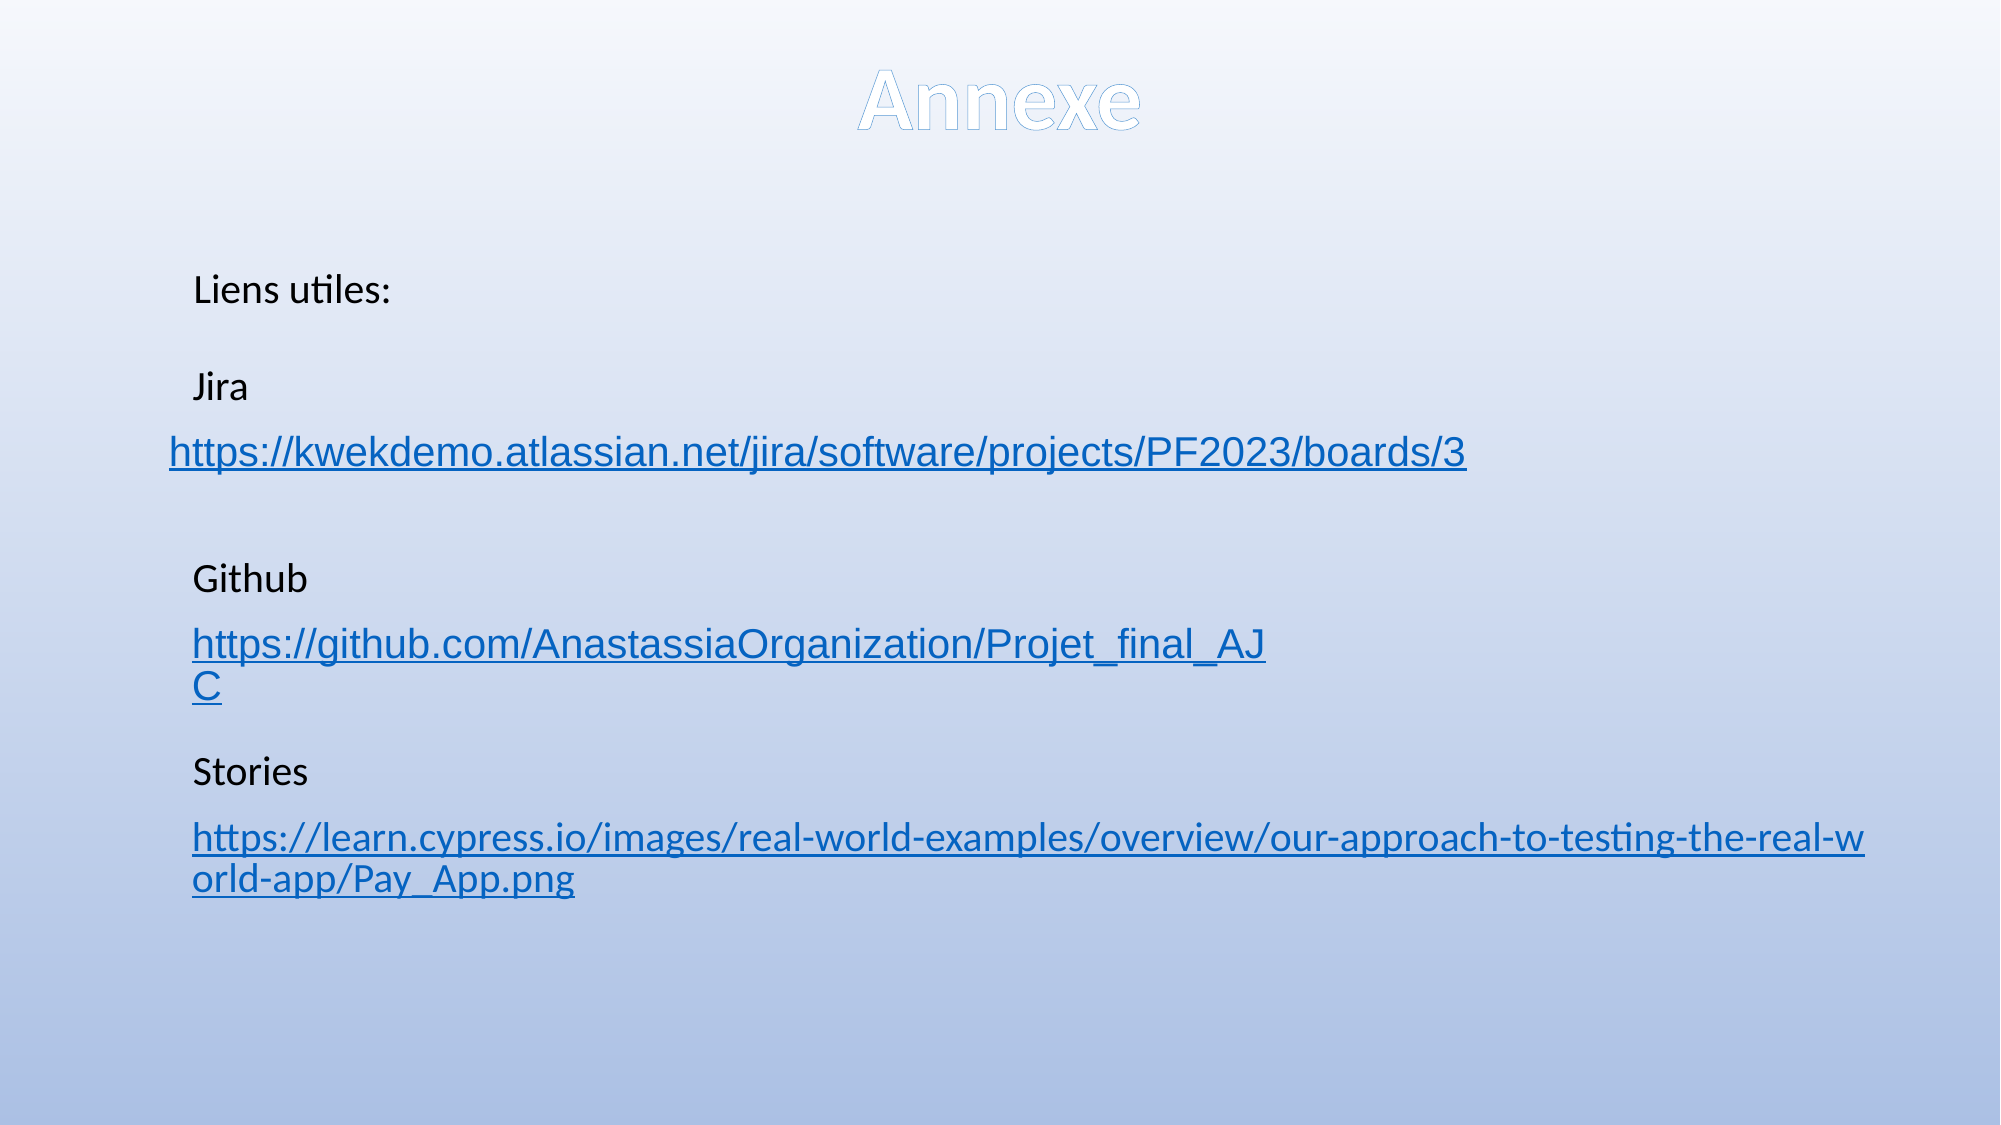

Annexe
Liens utiles:
Jira
https://kwekdemo.atlassian.net/jira/software/projects/PF2023/boards/3
Github
https://github.com/AnastassiaOrganization/Projet_final_AJC
Stories
https://learn.cypress.io/images/real-world-examples/overview/our-approach-to-testing-the-real-world-app/Pay_App.png